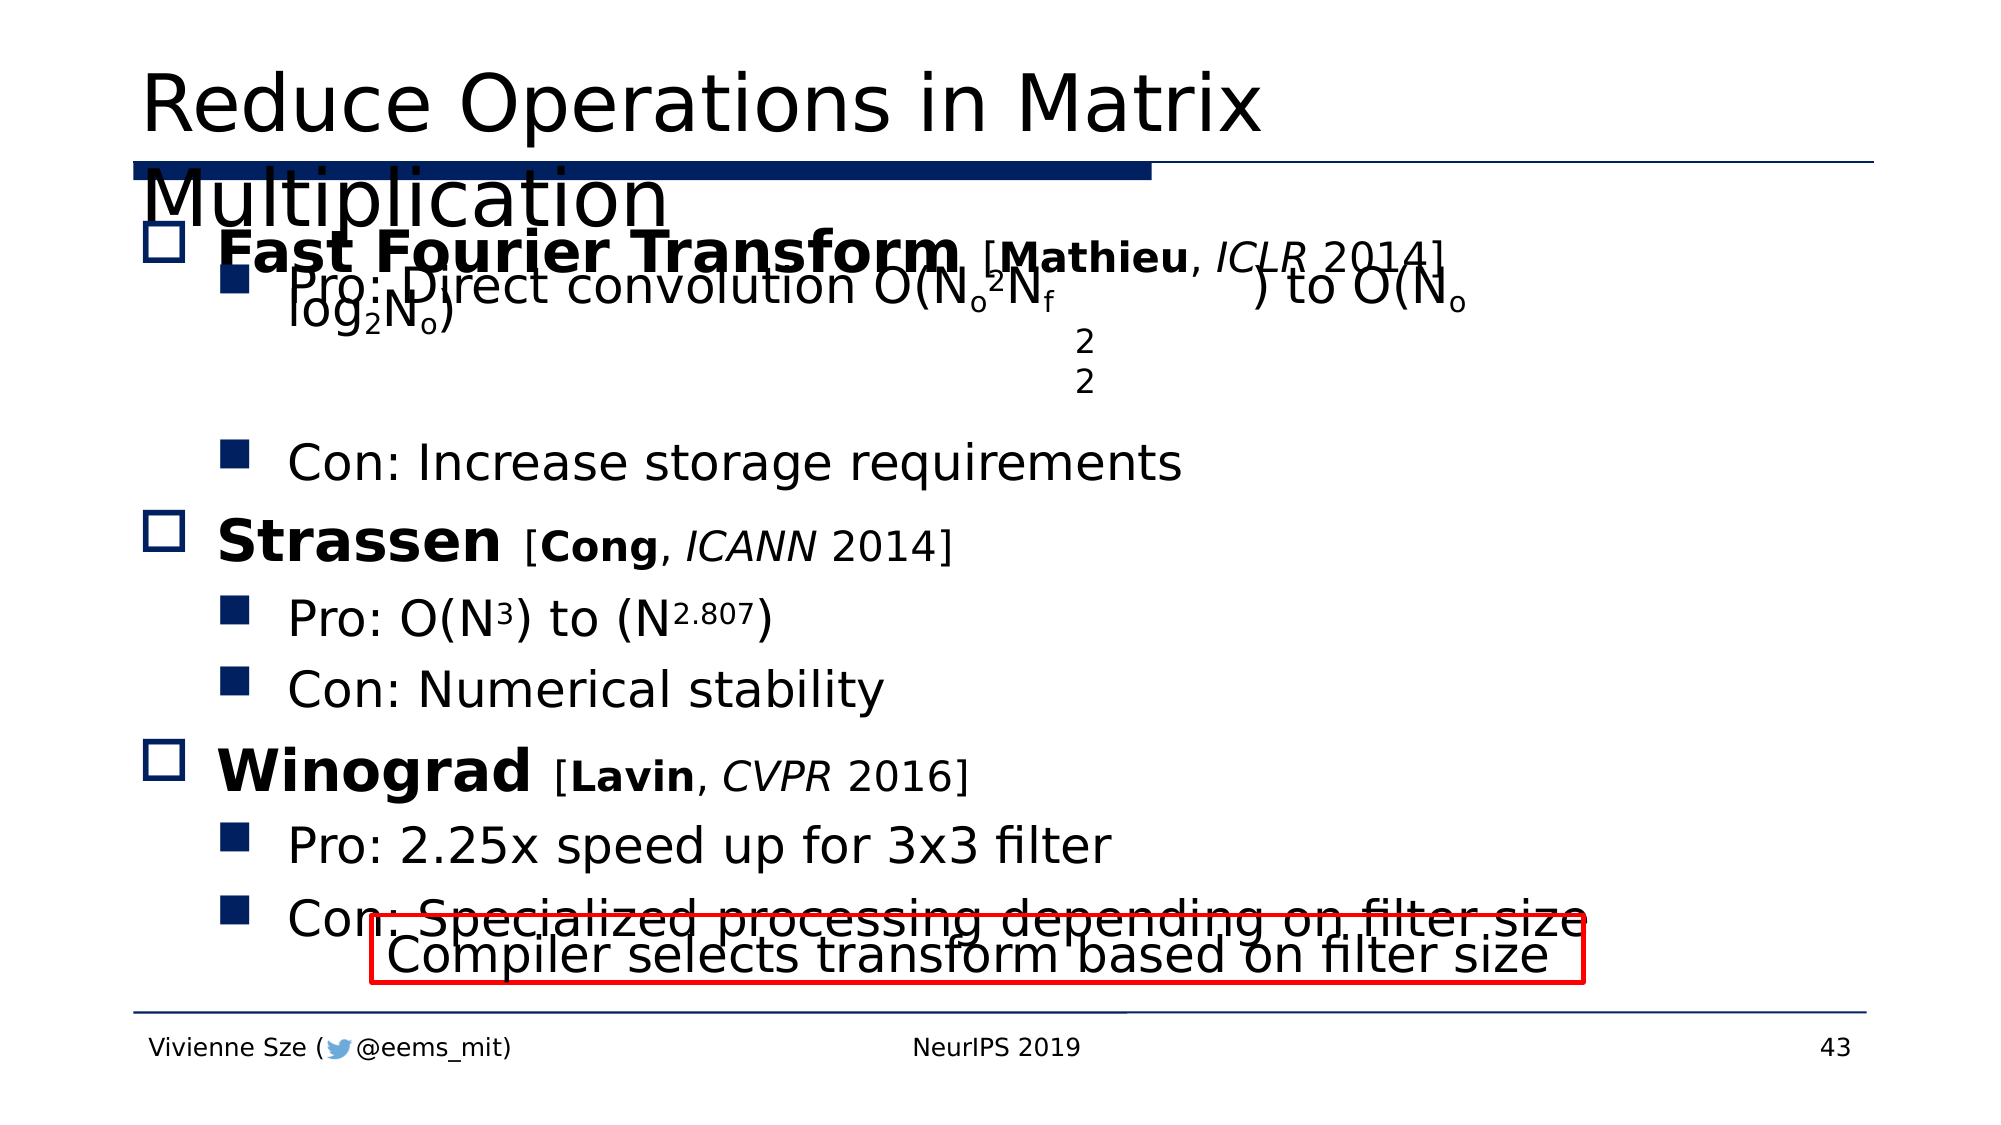

# Reduce Operations in Matrix Multiplication
Fast Fourier Transform [Mathieu, ICLR 2014]
Pro: Direct convolution O(No2Nf	) to O(No	log2No)
2	2
Con: Increase storage requirements
Strassen [Cong, ICANN 2014]
Pro: O(N3) to (N2.807)
Con: Numerical stability
Winograd [Lavin, CVPR 2016]
Pro: 2.25x speed up for 3x3 filter
Con: Specialized processing depending on filter size
Compiler selects transform based on filter size
Vivienne Sze (
@eems_mit)
NeurIPS 2019
43